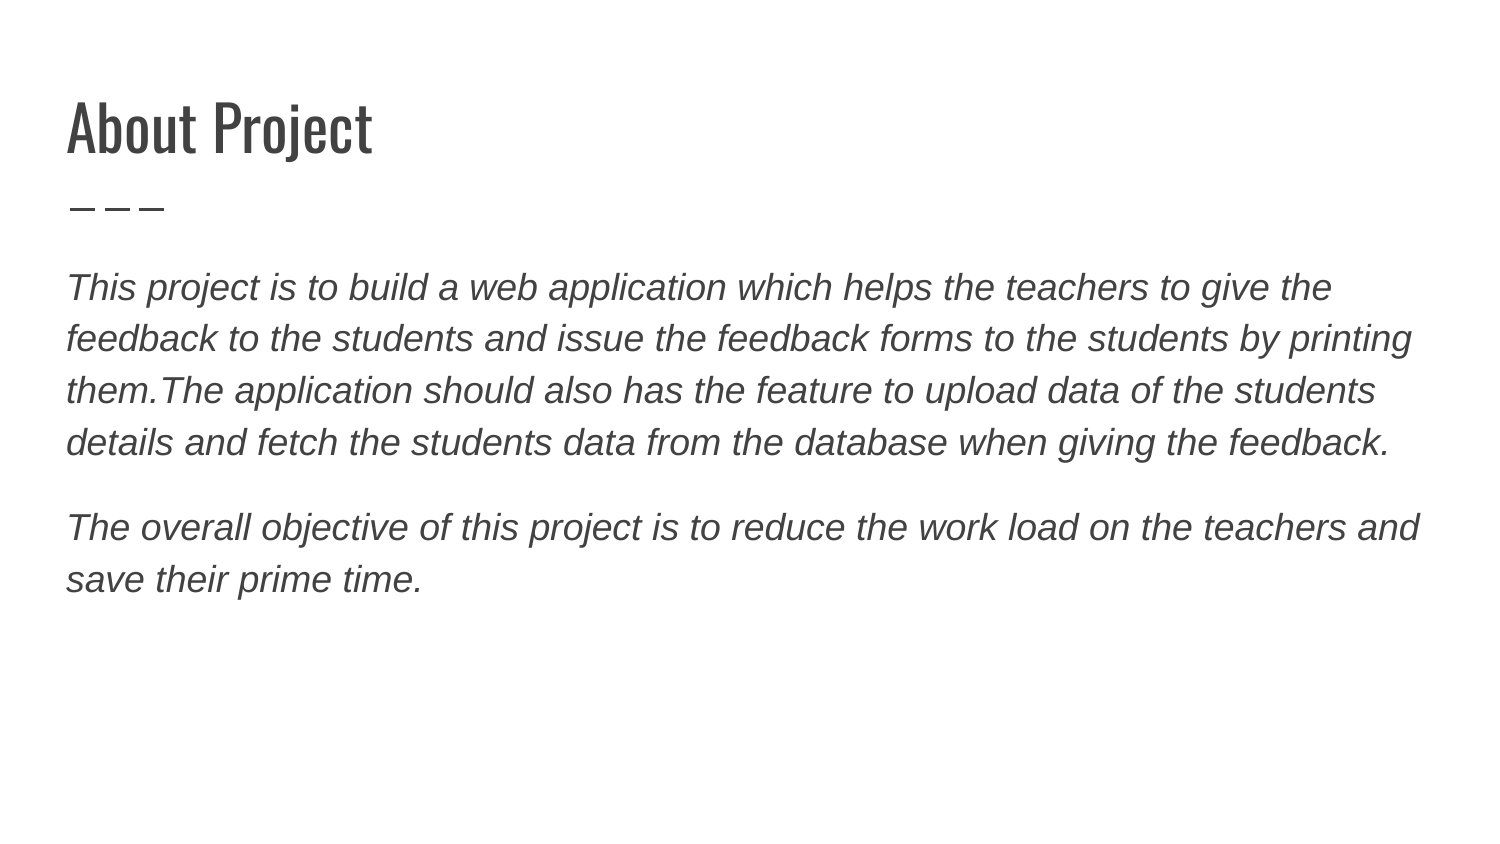

# About Project
This project is to build a web application which helps the teachers to give the feedback to the students and issue the feedback forms to the students by printing them.The application should also has the feature to upload data of the students details and fetch the students data from the database when giving the feedback.
The overall objective of this project is to reduce the work load on the teachers and save their prime time.